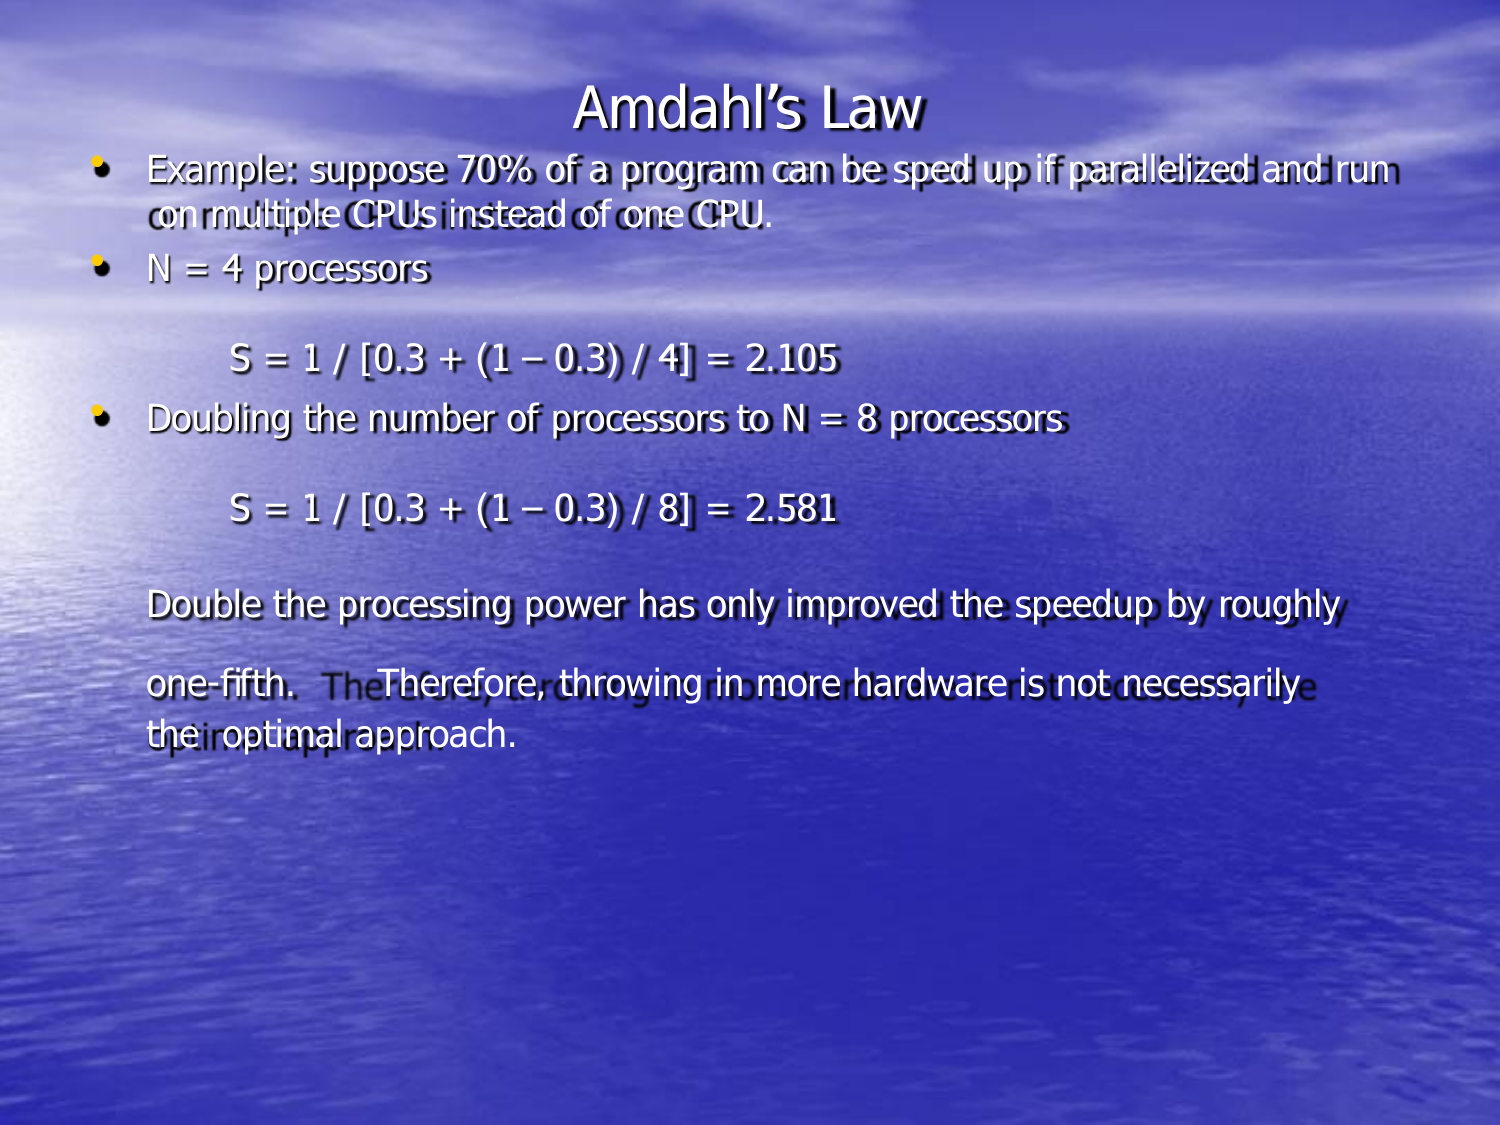

# Amdahl’s Law

Example: suppose 70% of a program can be sped up if parallelized and run  on multiple CPUs instead of one CPU.
N = 4 processors
S = 1 / [0.3 + (1 – 0.3) / 4] = 2.105
Doubling the number of processors to N = 8 processors
S = 1 / [0.3 + (1 – 0.3) / 8] = 2.581

Double the processing power has only improved the speedup by roughly
one-fifth.	Therefore, throwing in more hardware is not necessarily the  optimal approach.